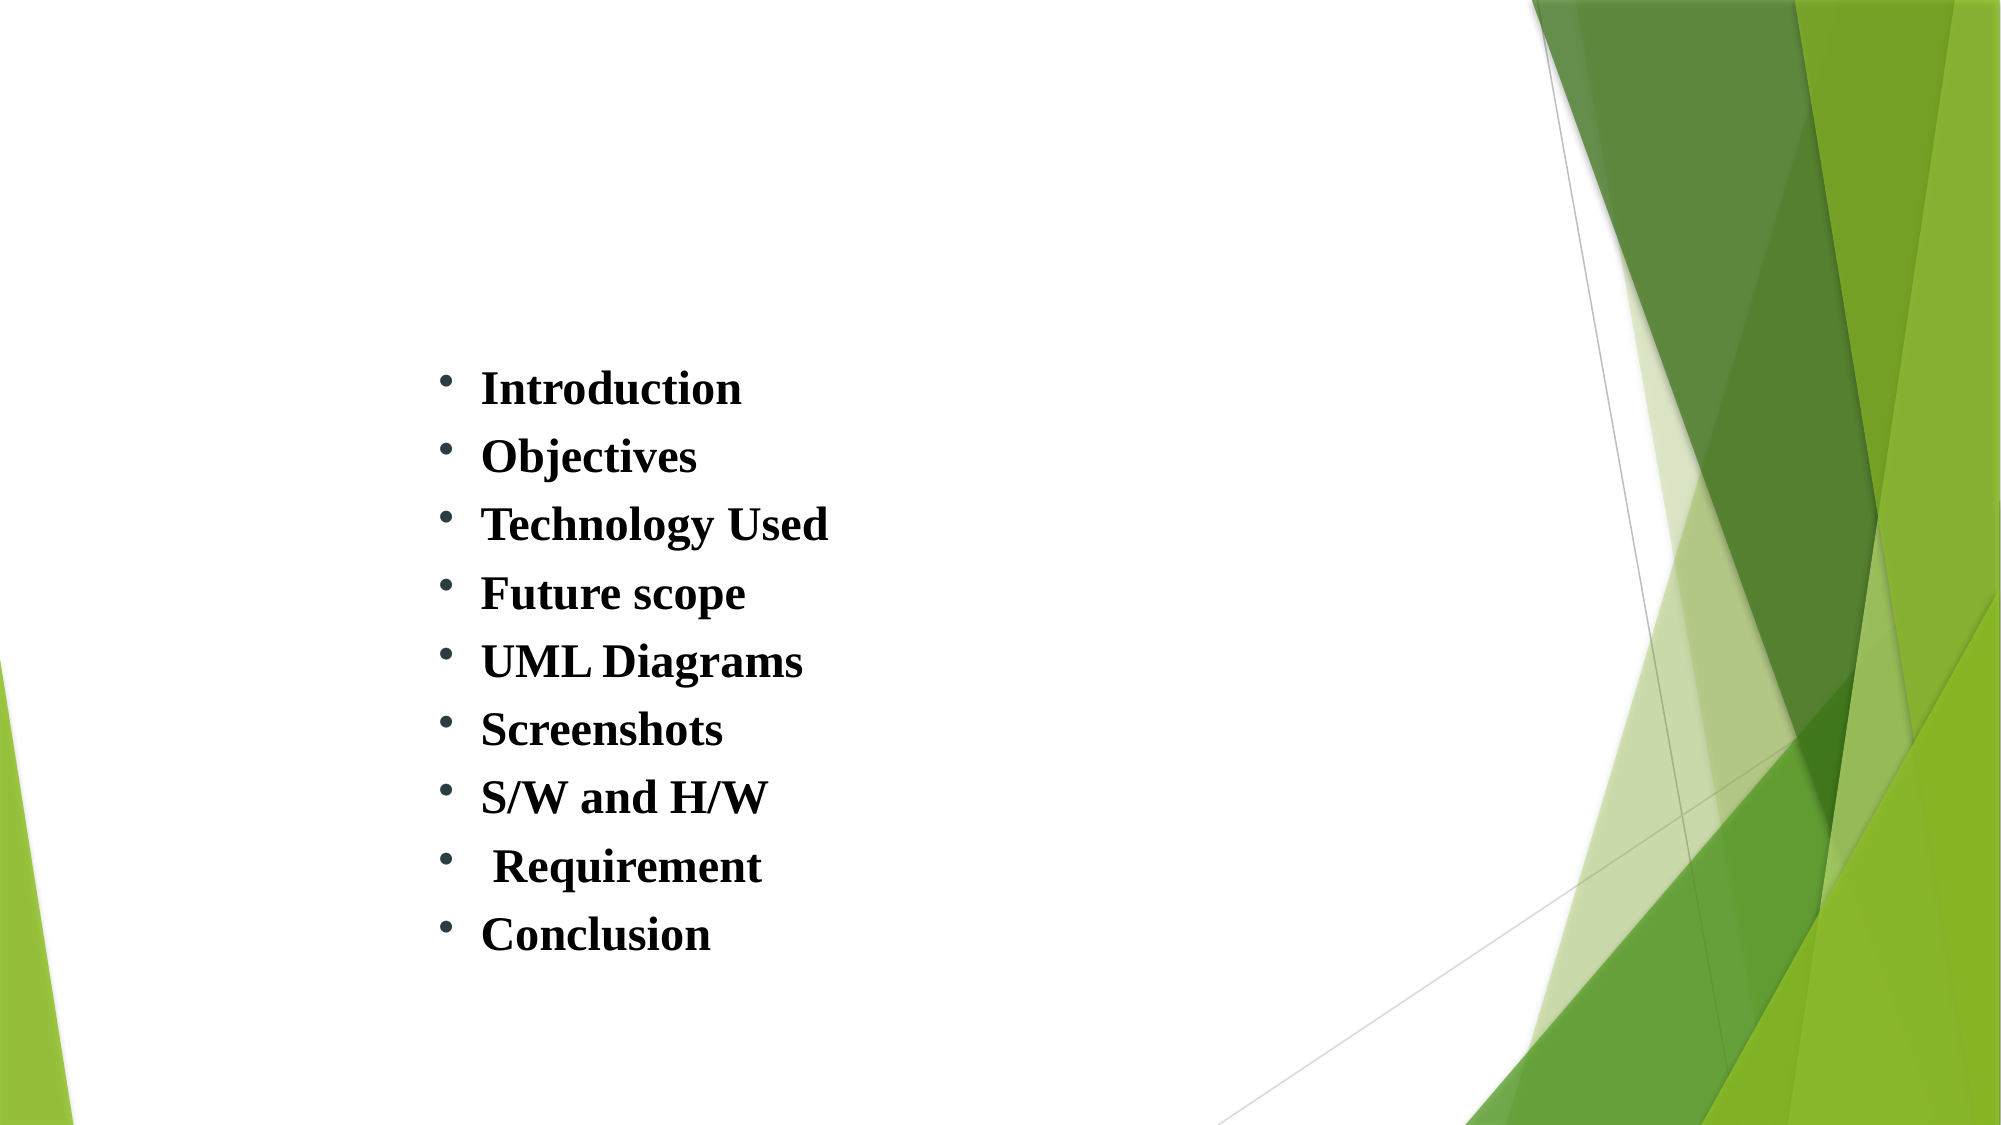

Introduction
Objectives
Technology Used
Future scope
UML Diagrams
Screenshots
S/W and H/W
 Requirement
Conclusion